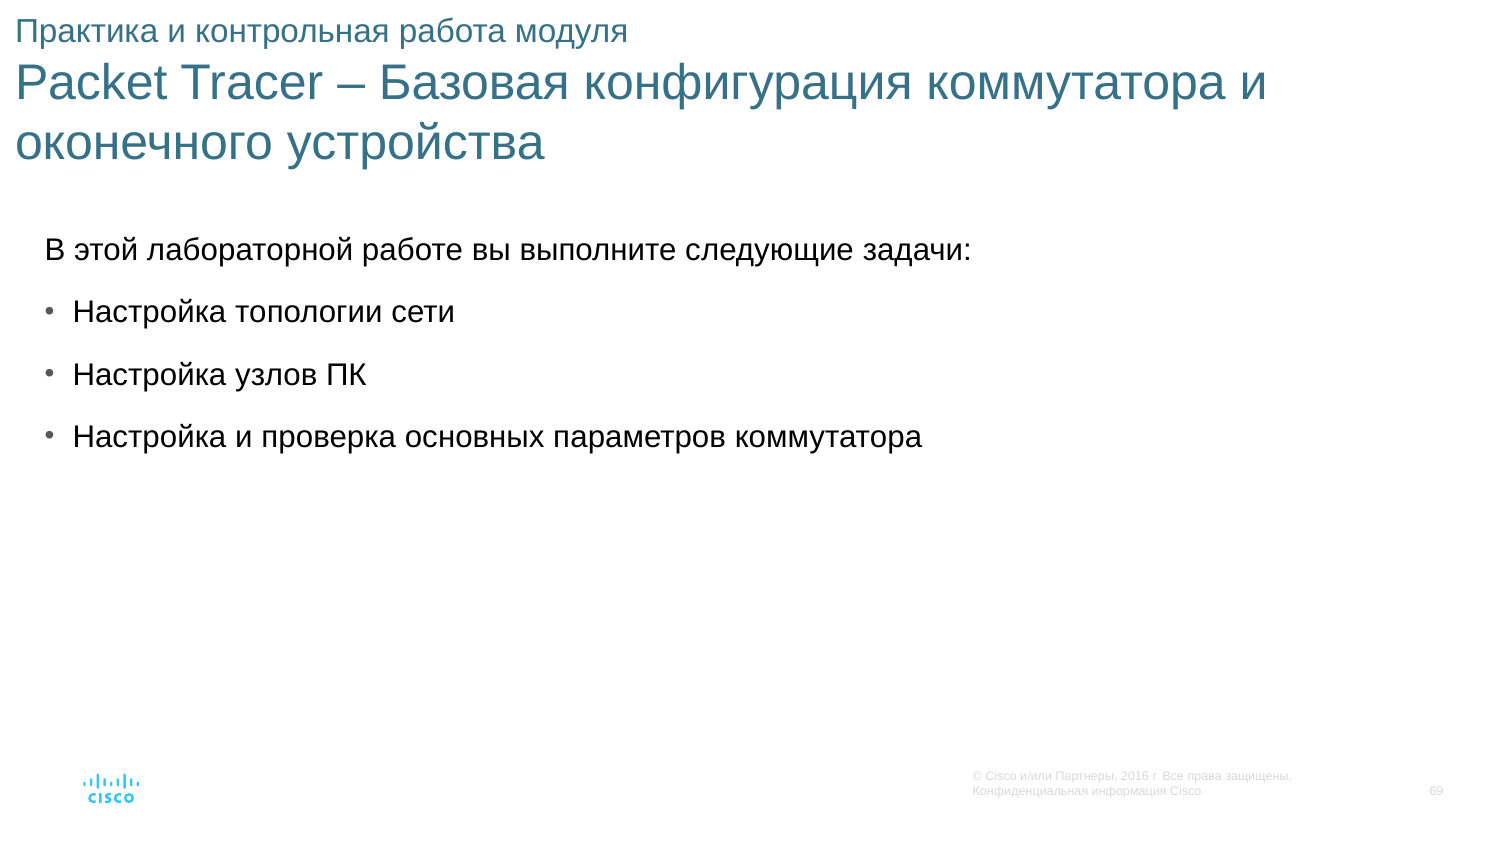

# Практика и контрольная работа модуля Packet Tracer – Базовая конфигурация коммутатора и оконечного устройства
В этой лабораторной работе вы выполните следующие задачи:
Настройка топологии сети
Настройка узлов ПК
Настройка и проверка основных параметров коммутатора